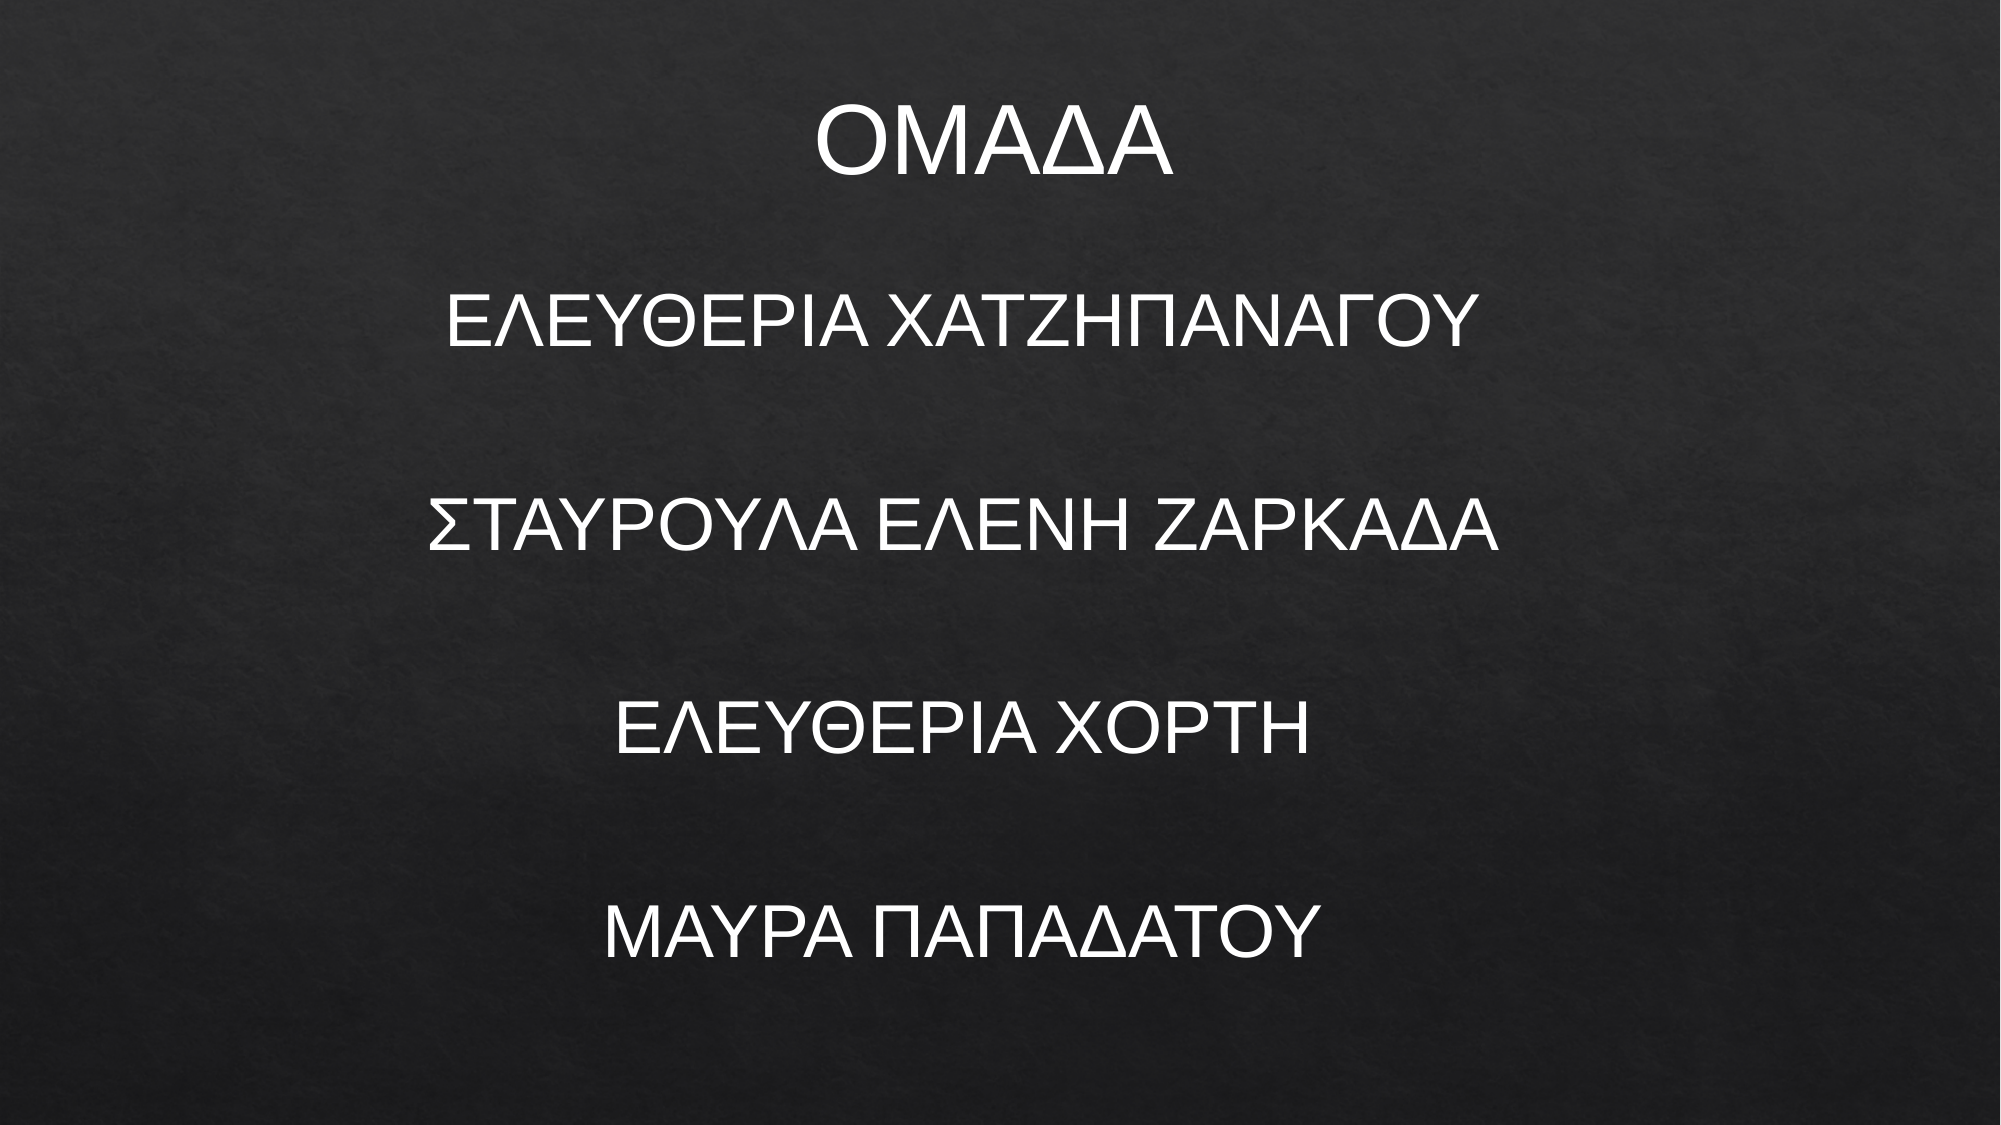

# ΟΜΑΔΑ
ΕΛΕΥΘΕΡΙΑ ΧΑΤΖΗΠΑΝΑΓΟΥ

ΣΤΑΥΡΟΥΛΑ ΕΛΕΝΗ ΖΑΡΚΑΔΑ

ΕΛΕΥΘΕΡΙΑ ΧΟΡΤΗ

ΜΑΥΡΑ ΠΑΠΑΔΑΤΟΥ